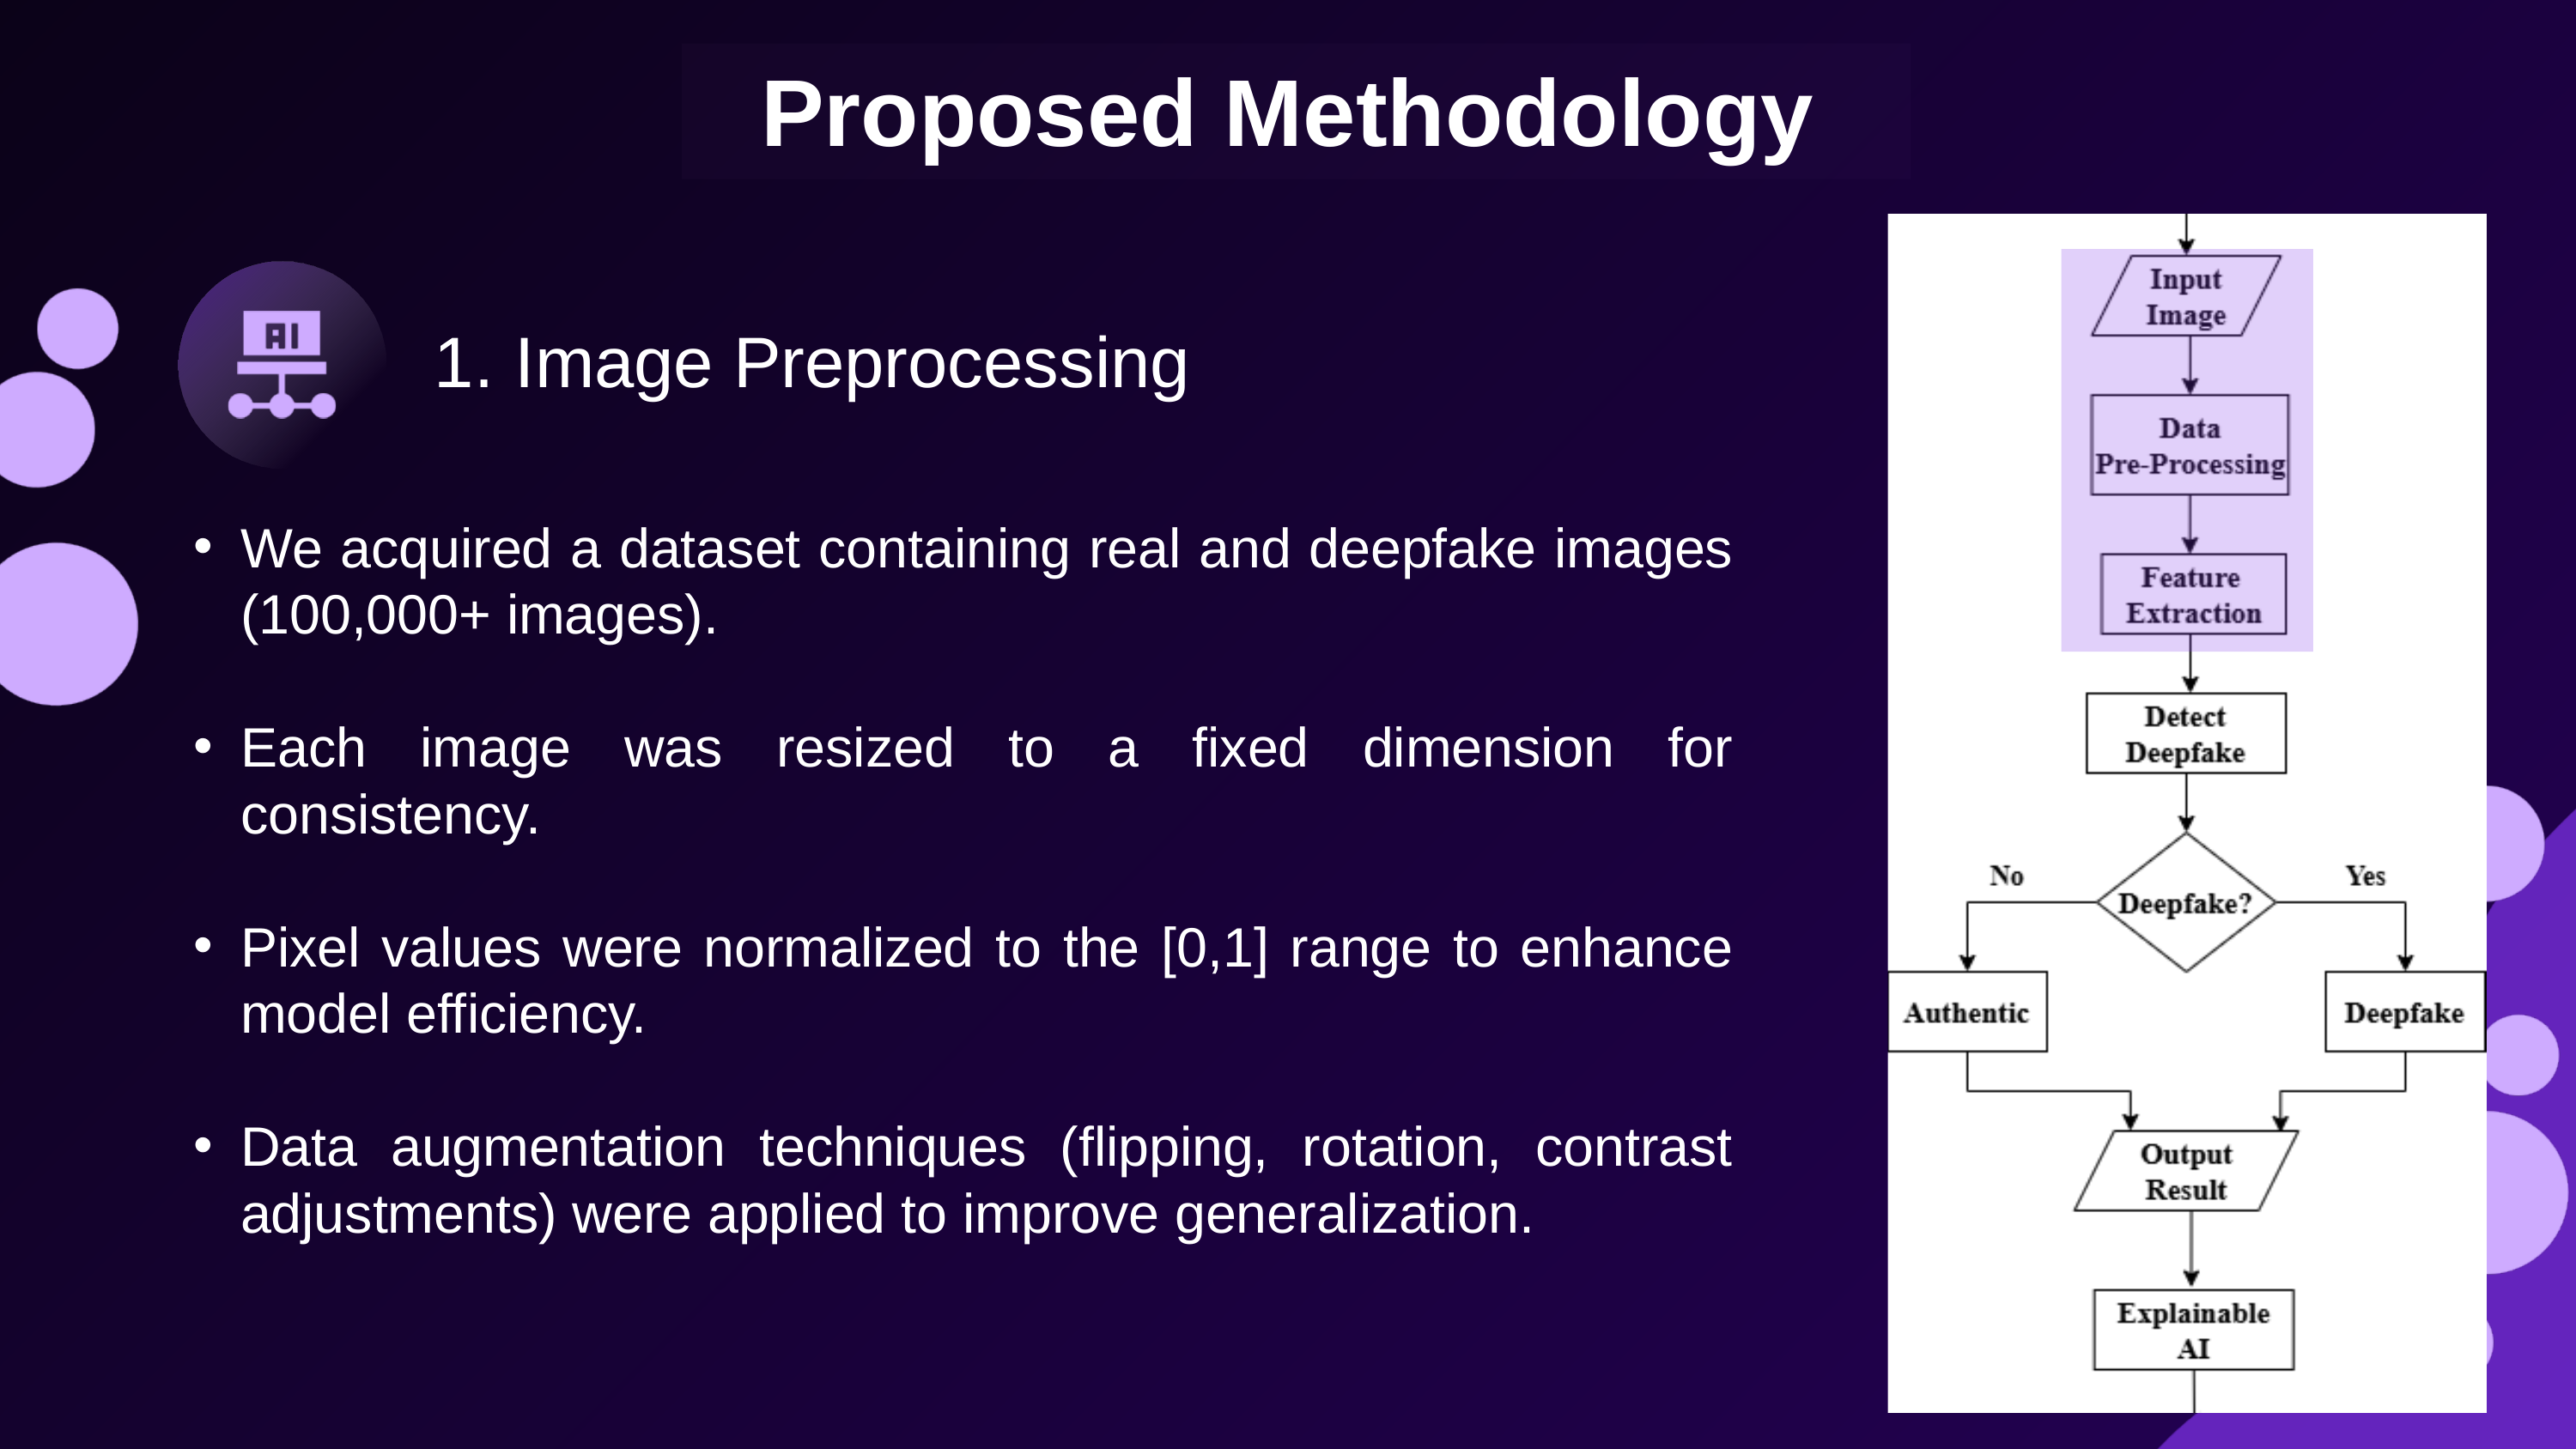

Proposed Methodology

 Image Preprocessing
We acquired a dataset containing real and deepfake images (100,000+ images).

Each image was resized to a fixed dimension for consistency.

Pixel values were normalized to the [0,1] range to enhance model efficiency.

Data augmentation techniques (flipping, rotation, contrast adjustments) were applied to improve generalization.